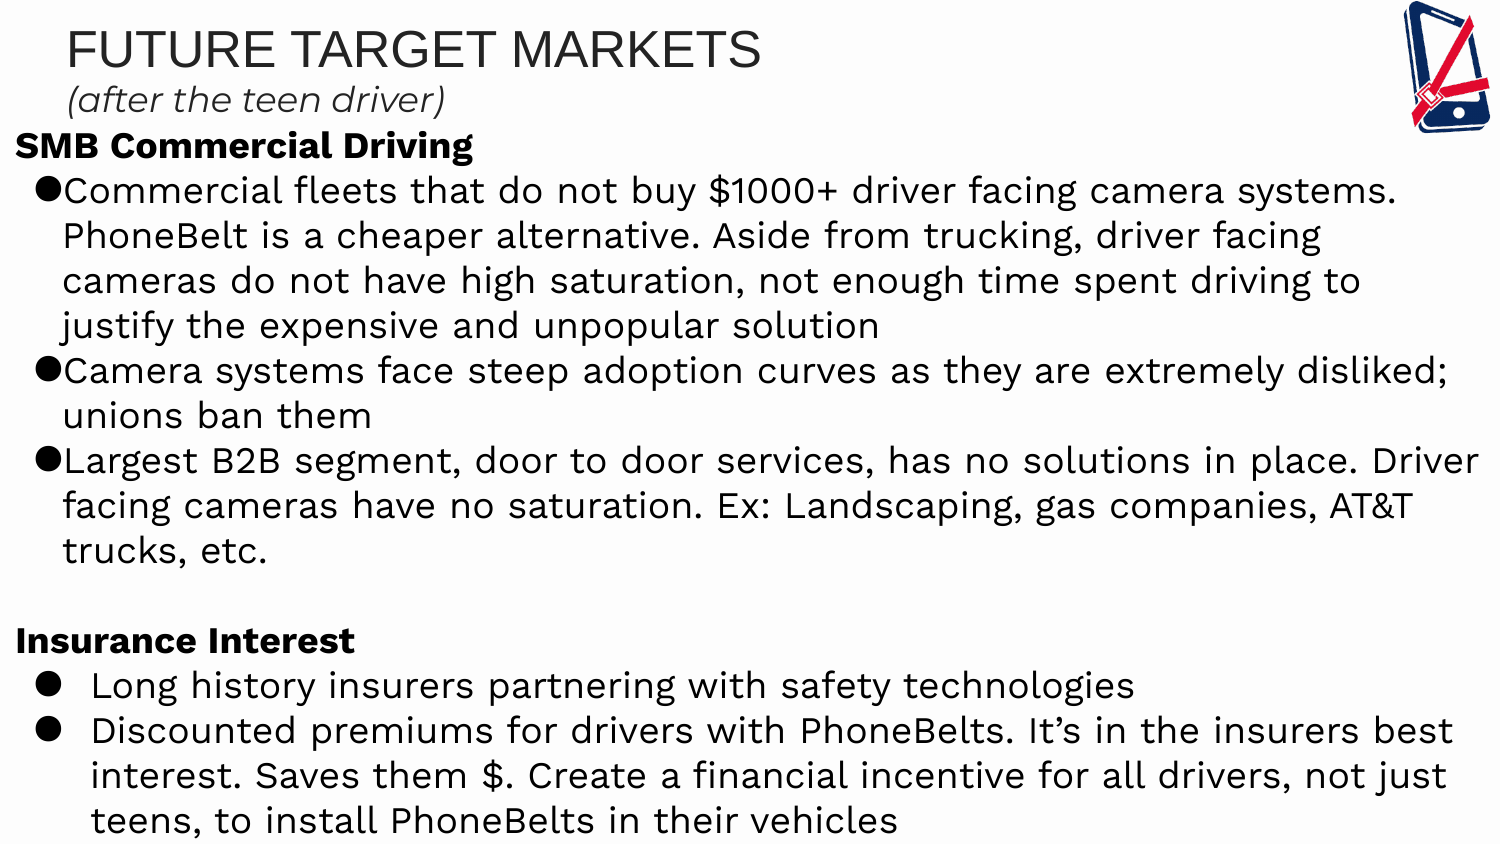

FUTURE TARGET MARKETS
(after the teen driver)

SMB Commercial Driving
Commercial fleets that do not buy $1000+ driver facing camera systems. PhoneBelt is a cheaper alternative. Aside from trucking, driver facing cameras do not have high saturation, not enough time spent driving to justify the expensive and unpopular solution
Camera systems face steep adoption curves as they are extremely disliked; unions ban them
Largest B2B segment, door to door services, has no solutions in place. Driver facing cameras have no saturation. Ex: Landscaping, gas companies, AT&T trucks, etc.

Insurance Interest
Long history insurers partnering with safety technologies
Discounted premiums for drivers with PhoneBelts. It’s in the insurers best interest. Saves them $. Create a financial incentive for all drivers, not just teens, to install PhoneBelts in their vehicles